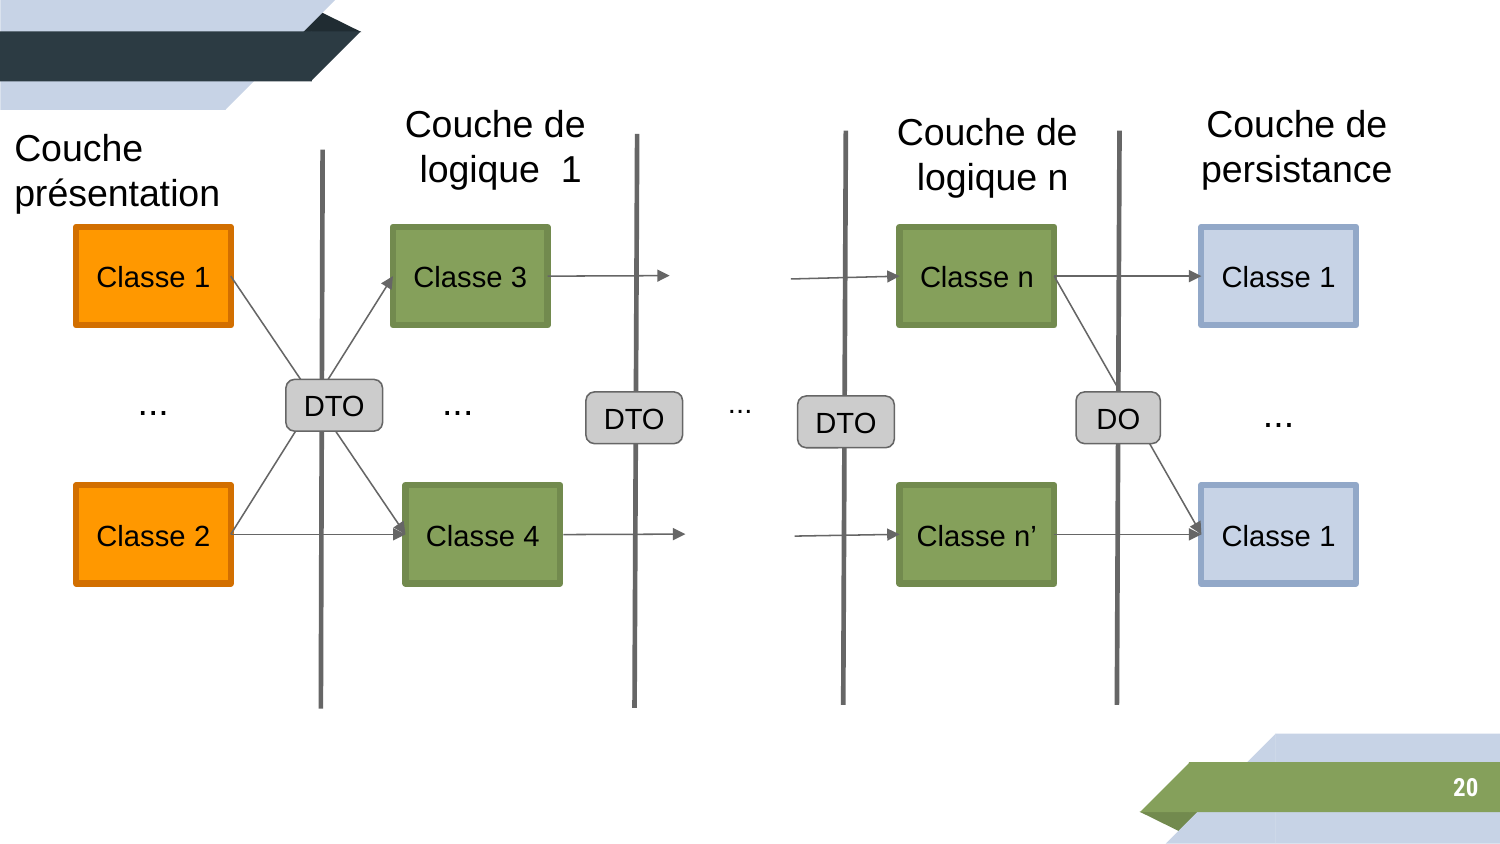

Couche de
logique  1
Couche de persistance
Couche de
logique n
Couche présentation
Classe 1
Classe 3
Classe n
Classe 1
...
...
...
...
DTO
DTO
DO
DTO
Classe 2
Classe 4
Classe n’
Classe 1
20